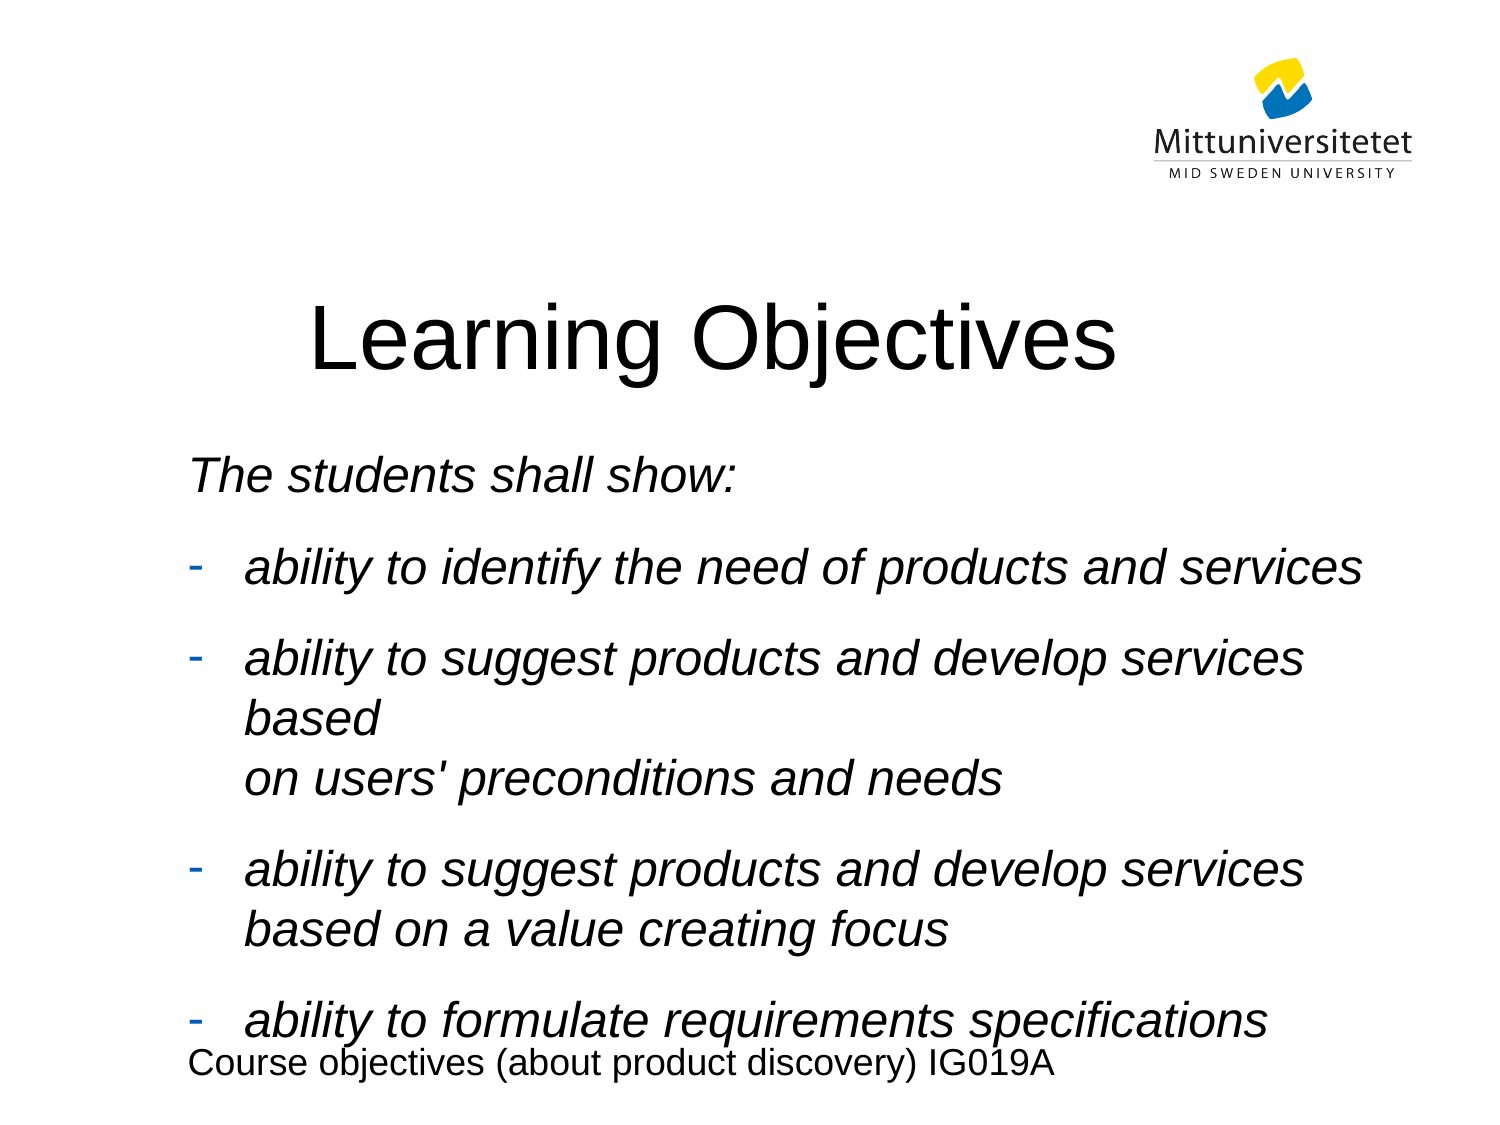

Learning Objectives

The students shall show:
ability to identify the need of products and services
ability to suggest products and develop services based
on users' preconditions and needs
ability to suggest products and develop services based on a value creating focus
ability to formulate requirements specifications
# Course objectives (about product discovery) IG019A